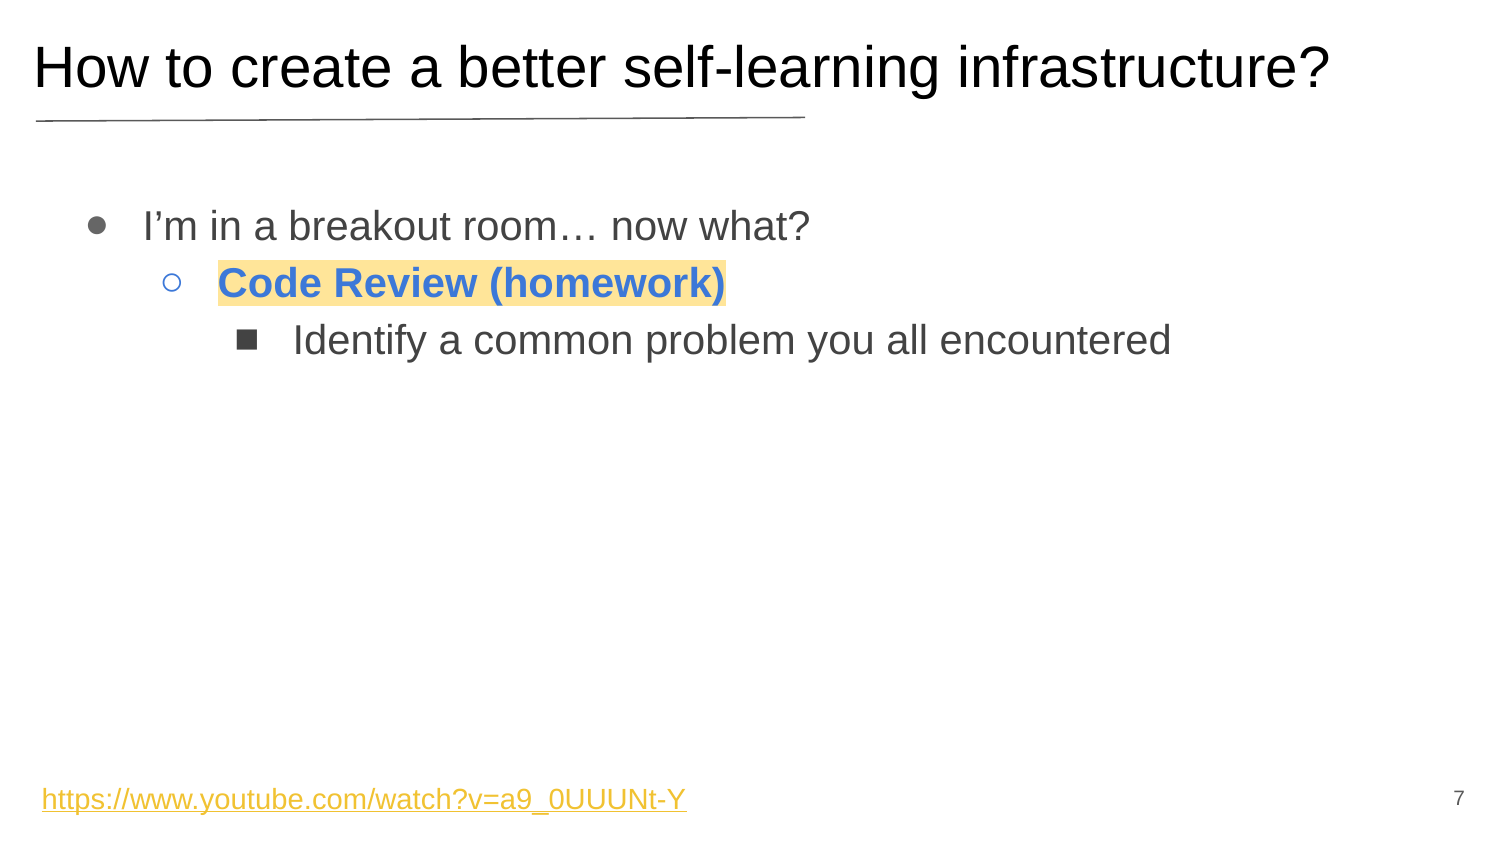

How to create a better self-learning infrastructure?
I’m in a breakout room… now what?
Code Review (homework)
Identify a common problem you all encountered

7
https://www.youtube.com/watch?v=a9_0UUUNt-Y